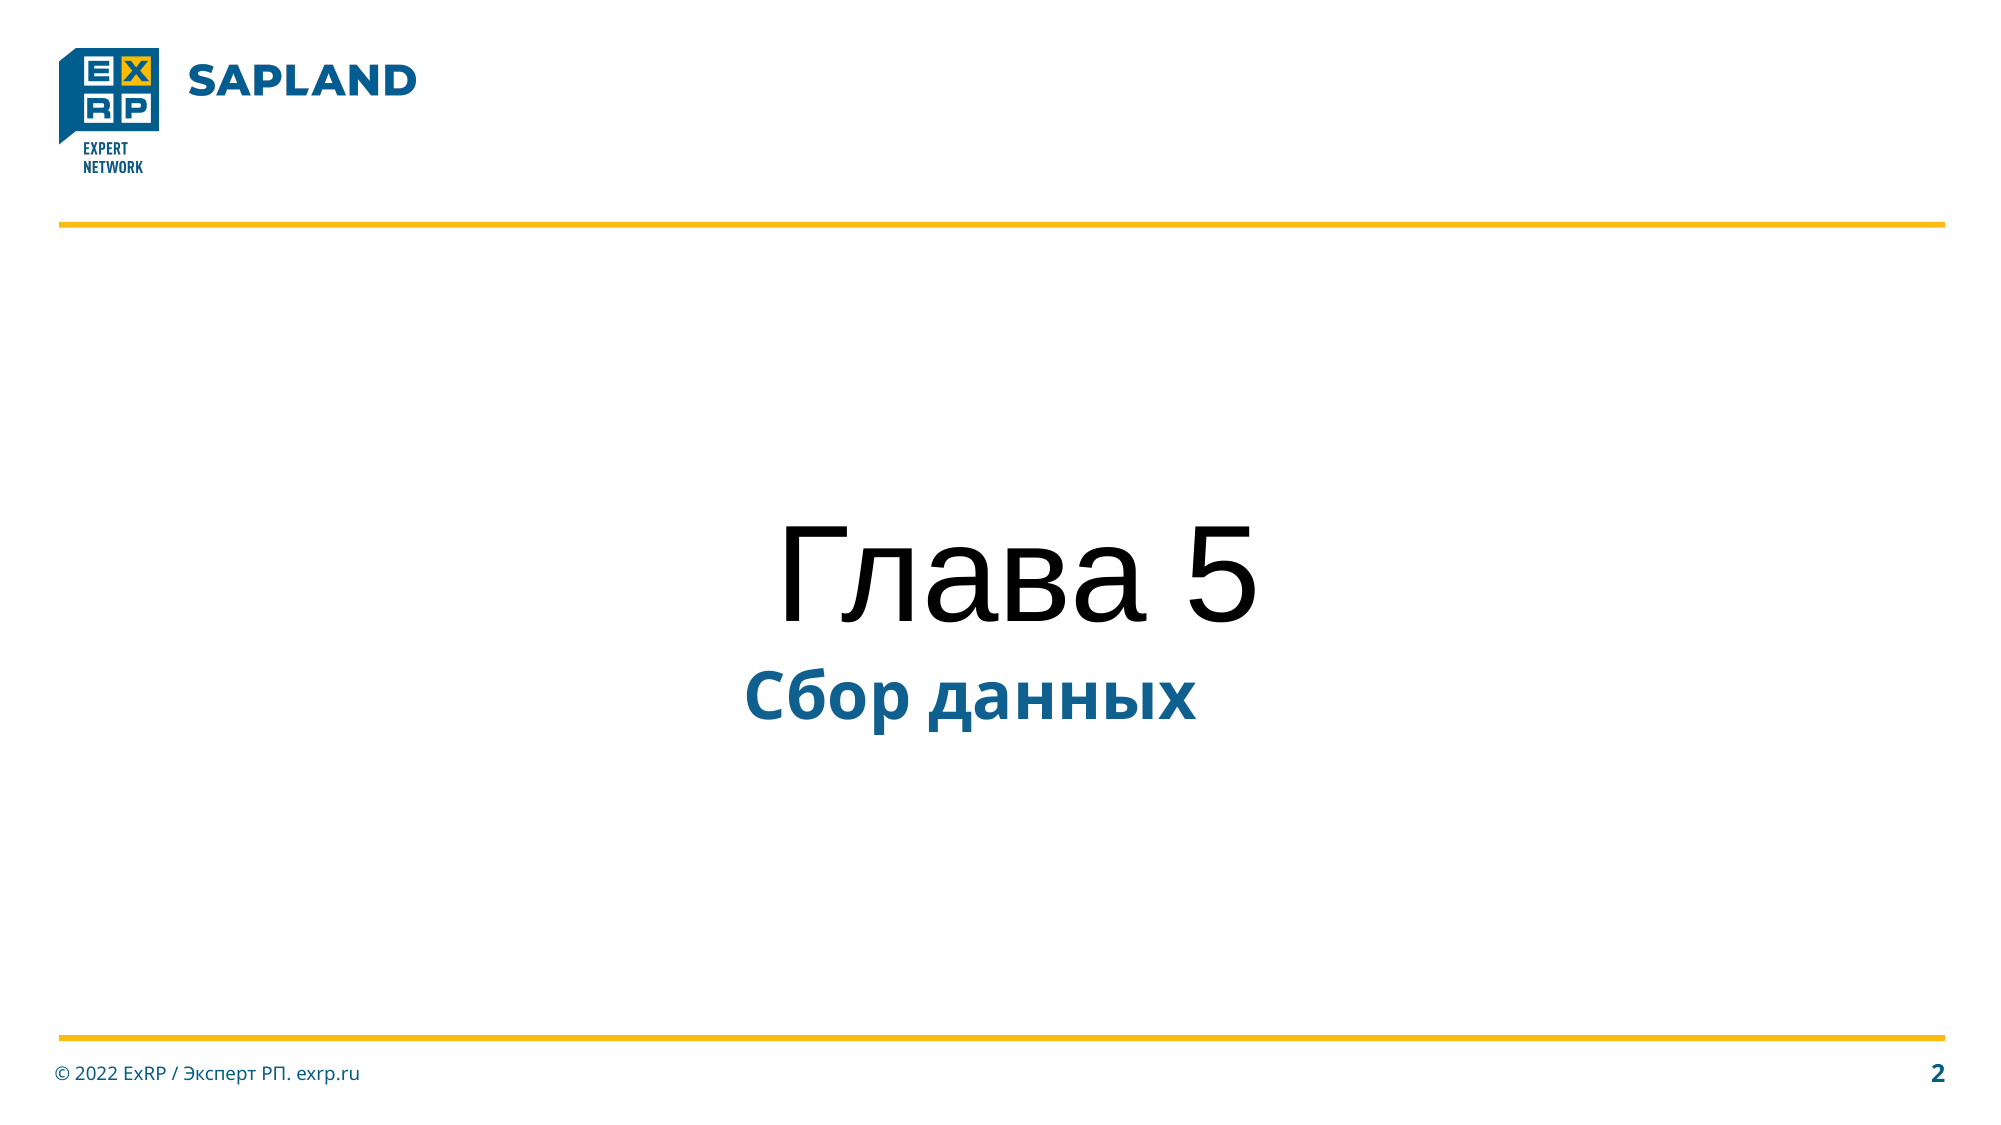

# Глава 5
Сбор данных
© 2022 ExRP / Эксперт РП. exrp.ru
2